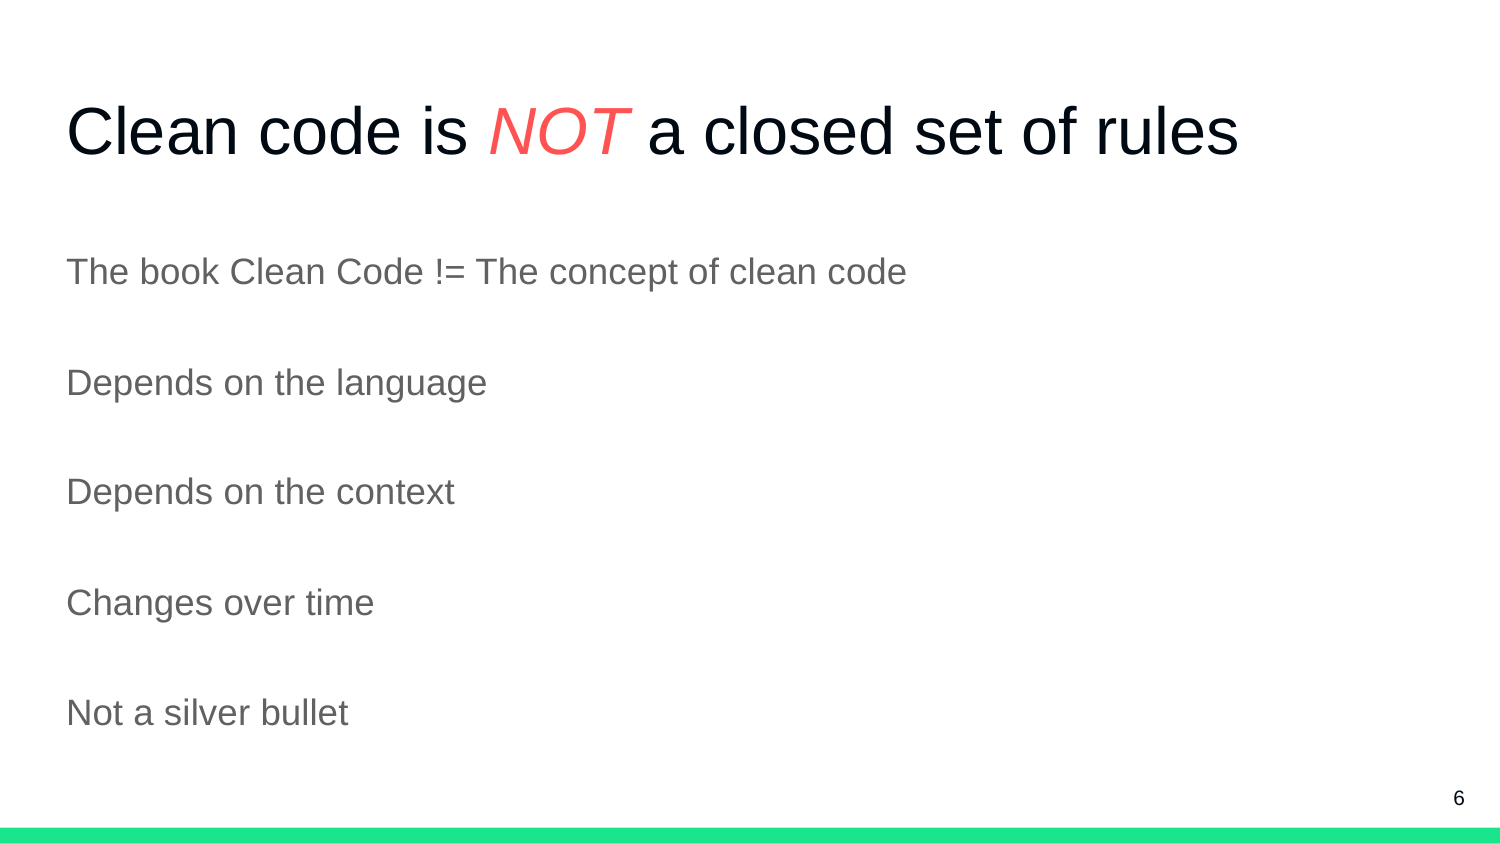

# Clean code is NOT a closed set of rules
The book Clean Code != The concept of clean code
Depends on the language
Depends on the context
Changes over time
Not a silver bullet

6